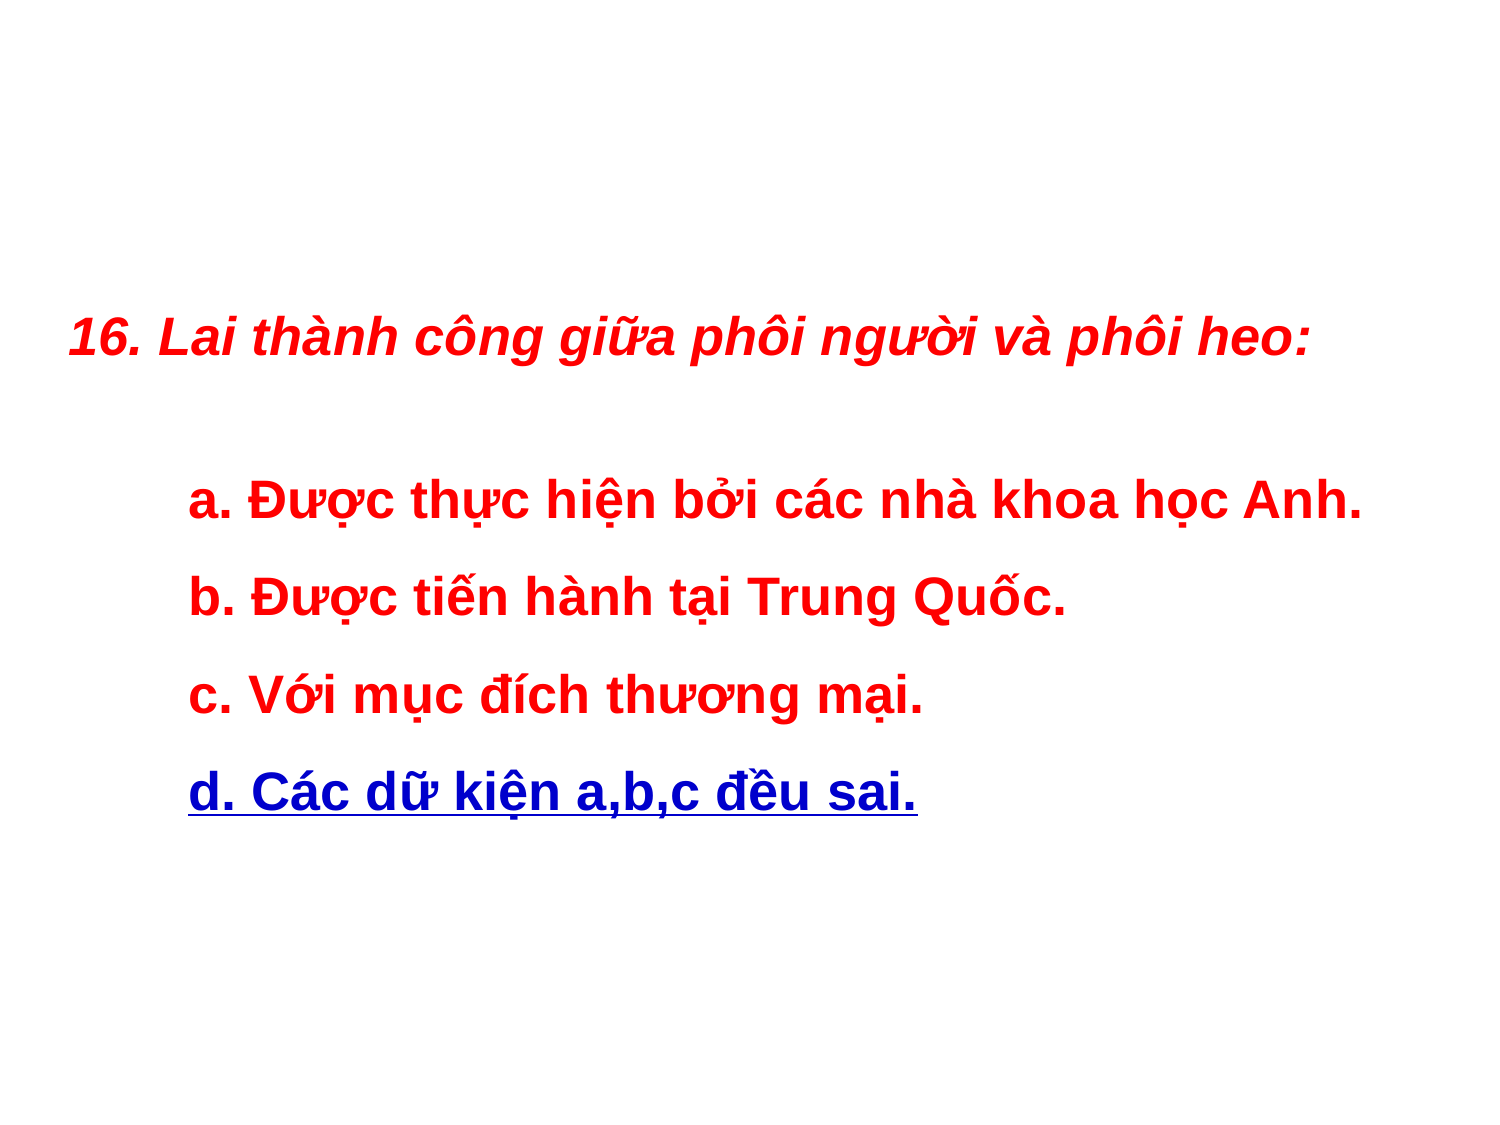

16. Lai thành công giữa phôi người và phôi heo:

        a. Được thực hiện bởi các nhà khoa học Anh.
        b. Được tiến hành tại Trung Quốc.
        c. Với mục đích thương mại.
        d. Các dữ kiện a,b,c đều sai.